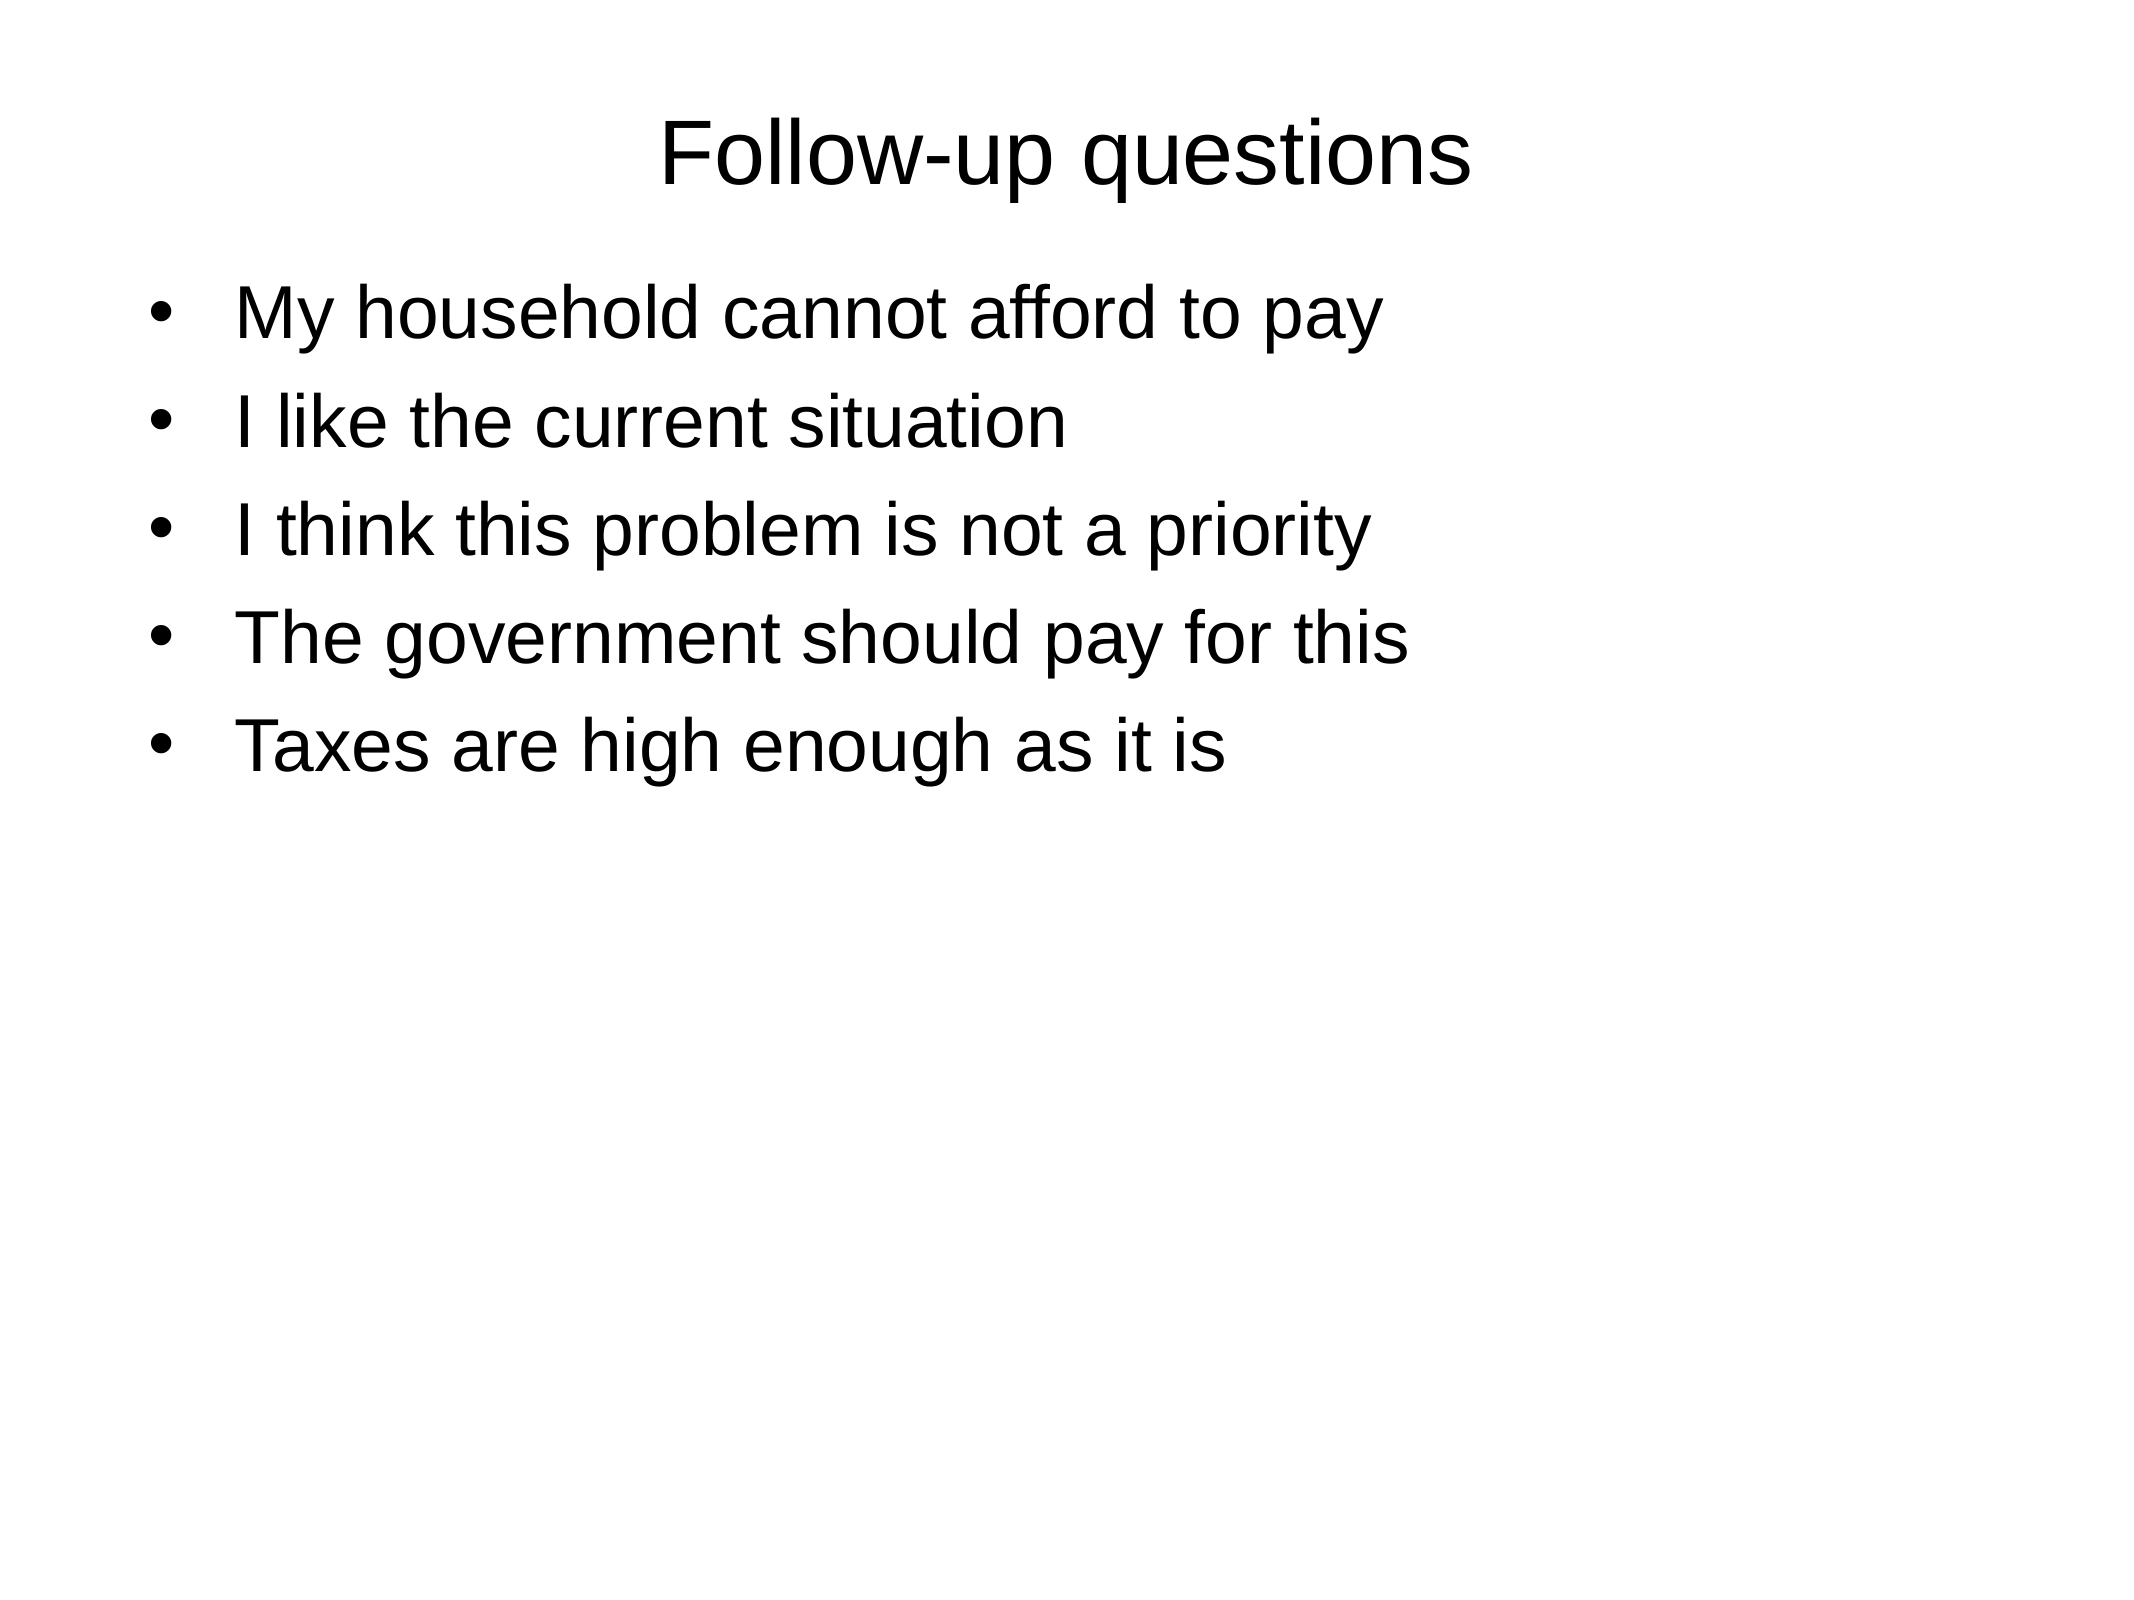

# Follow-up questions
My household cannot afford to pay
I like the current situation
I think this problem is not a priority
The government should pay for this
Taxes are high enough as it is